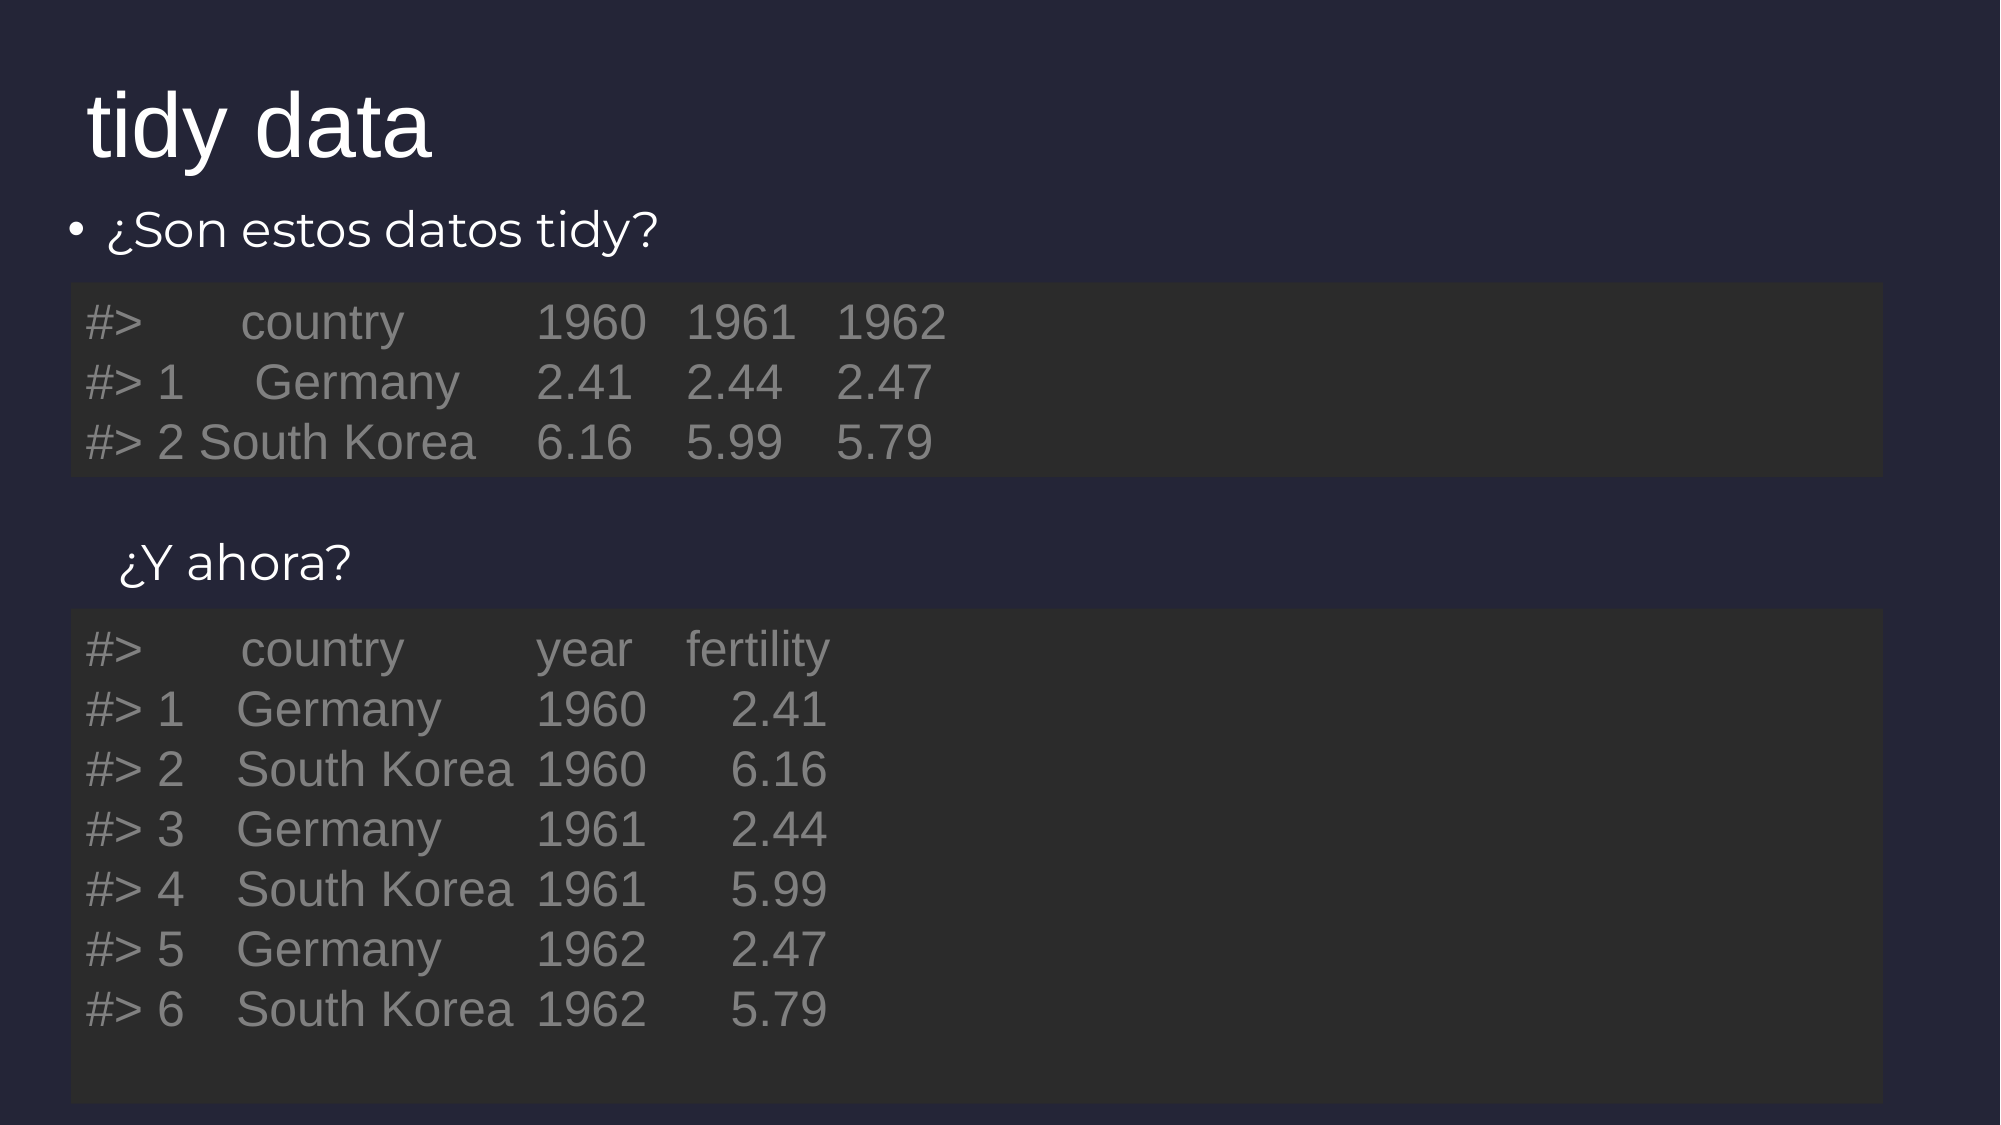

# tidy data
¿Son estos datos tidy?

#>       country 	1960 	1961 	1962
#> 1     Germany 	2.41 	2.44 	2.47
#> 2 South Korea 	6.16 	5.99 	5.79
¿Y ahora?
#>       country 	year 	fertility
#> 1	Germany 	1960      2.41
#> 2	South Korea 	1960      6.16
#> 3	Germany 	1961      2.44
#> 4	South Korea 	1961      5.99
#> 5	Germany 	1962      2.47
#> 6 	South Korea 	1962      5.79